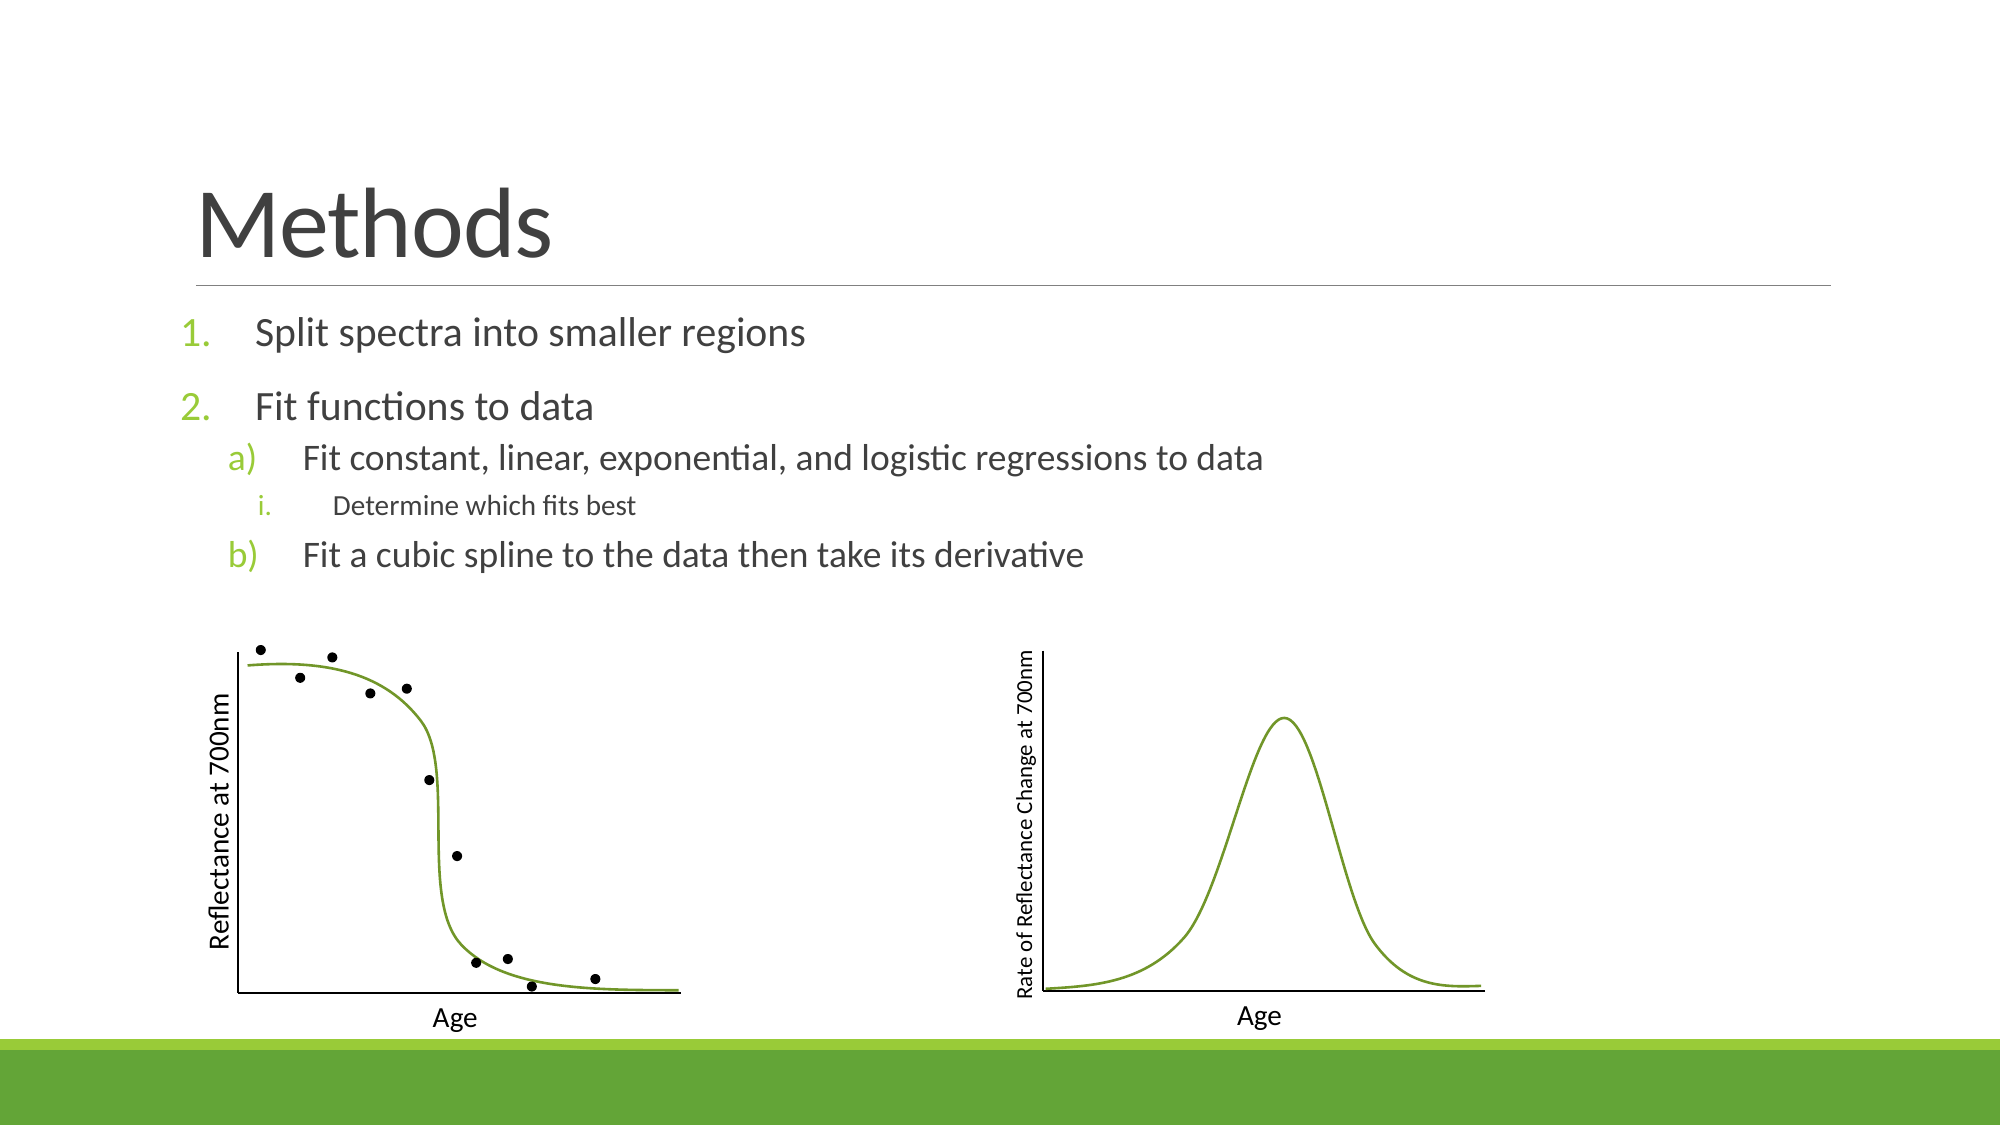

# Methods
Split spectra into smaller regions
Fit functions to data
Fit constant, linear, exponential, and logistic regressions to data
Determine which fits best
Fit a cubic spline to the data then take its derivative

Rate of Reflectance Change at 700nm
Reflectance at 700nm

Age
Age